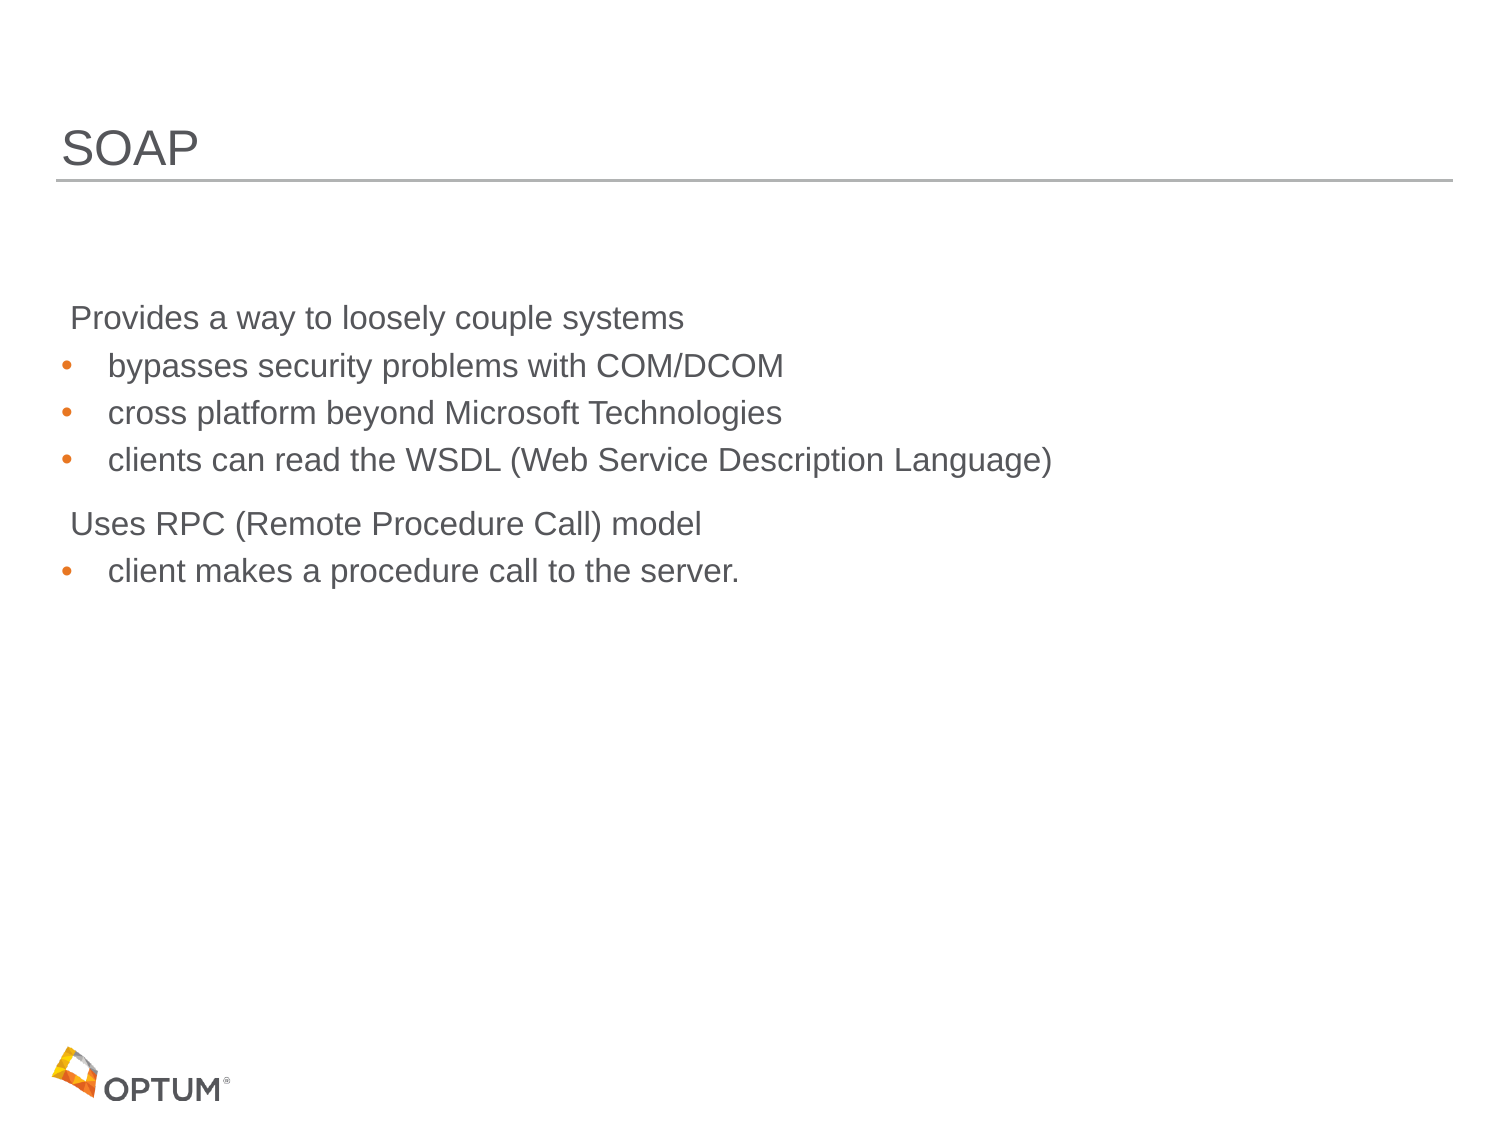

# SOAP
 Provides a way to loosely couple systems
 bypasses security problems with COM/DCOM
 cross platform beyond Microsoft Technologies
 clients can read the WSDL (Web Service Description Language)
 Uses RPC (Remote Procedure Call) model
 client makes a procedure call to the server.